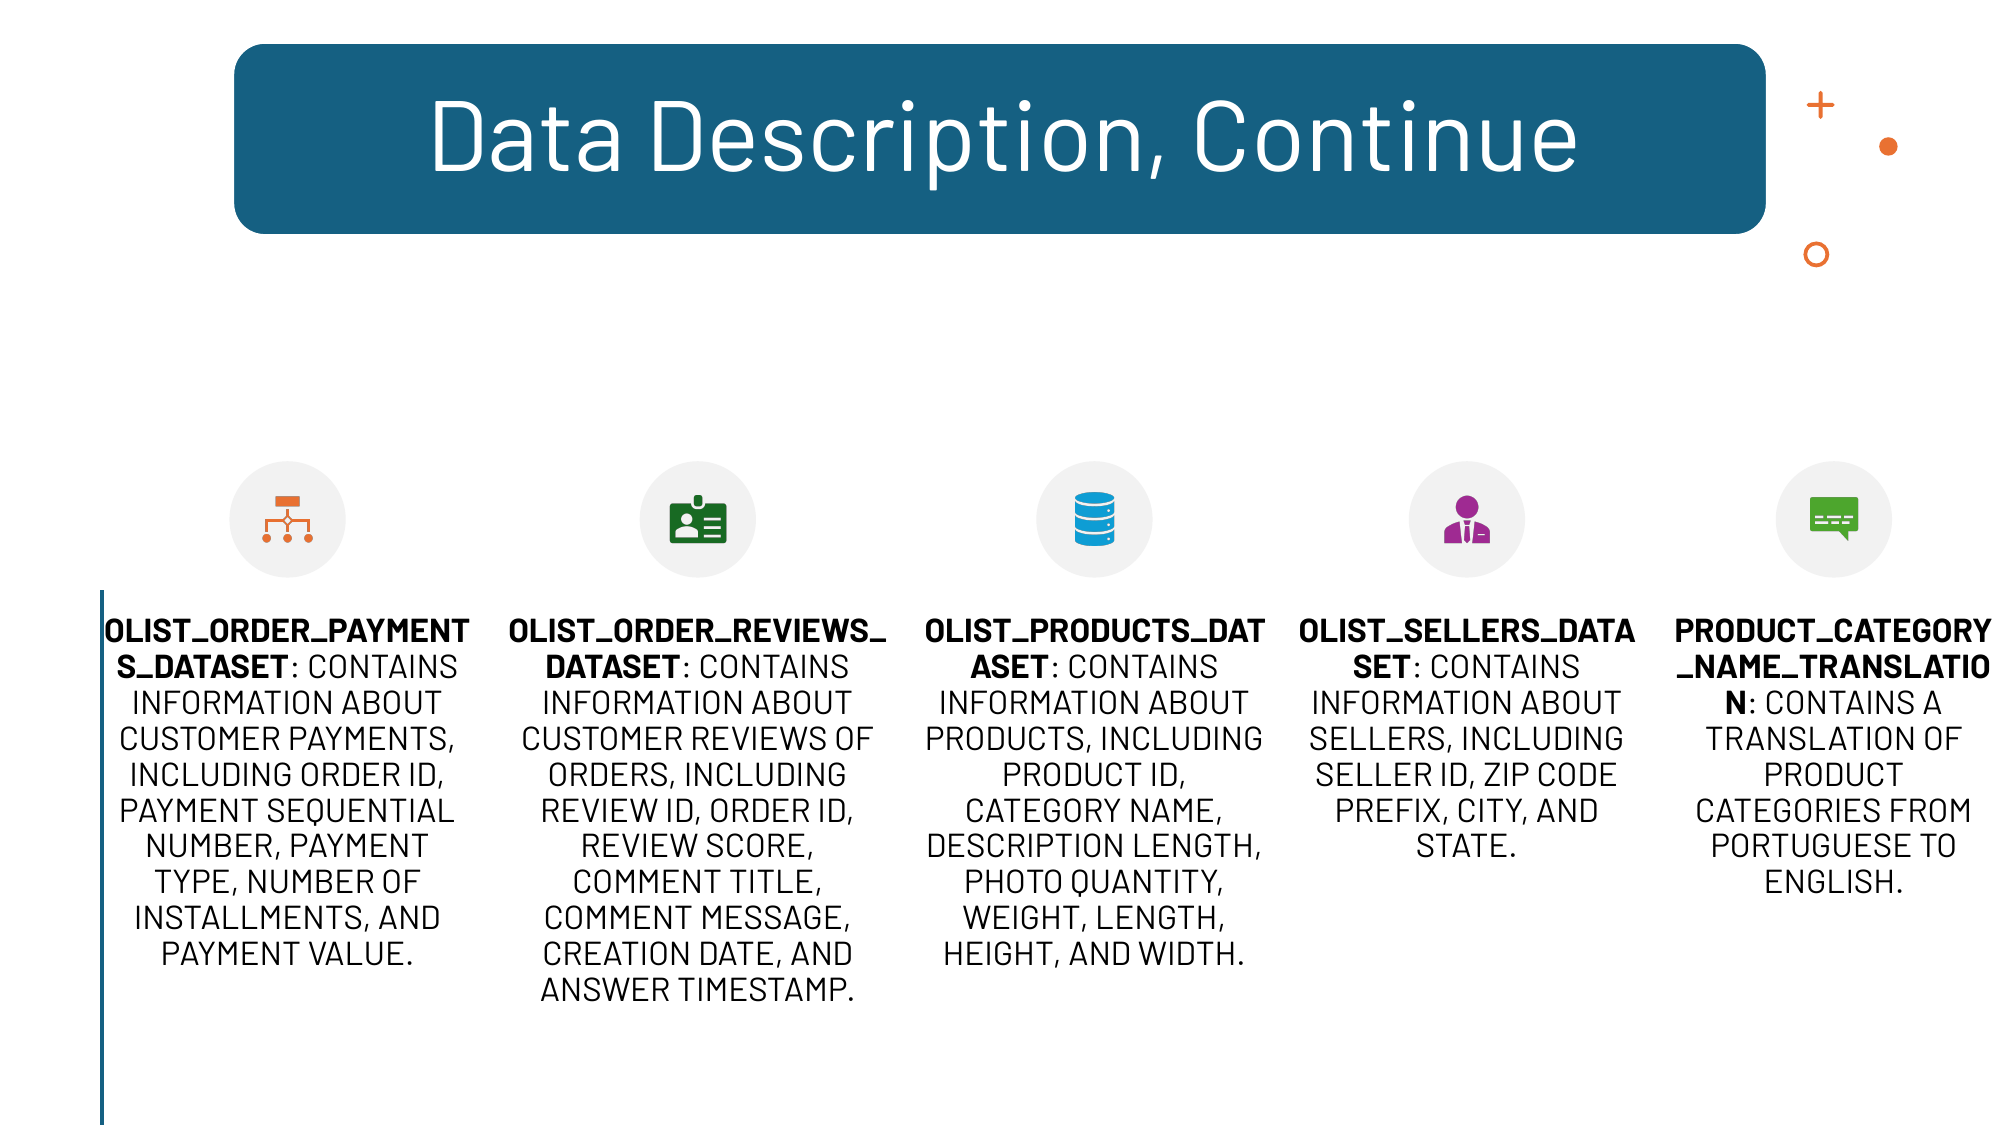

Data Description, Continue

olist_order_payments_dataset: Contains information about customer payments, including order ID, payment sequential number, payment type, number of installments, and payment value.
olist_order_reviews_dataset: Contains information about customer reviews of orders, including review ID, order ID, review score, comment title, comment message, creation date, and answer timestamp.
olist_products_dataset: Contains information about products, including product ID, category name, description length, photo quantity, weight, length, height, and width.
olist_sellers_dataset: Contains information about sellers, including seller ID, zip code prefix, city, and state.
product_category_name_translation: Contains a translation of product categories from Portuguese to English.